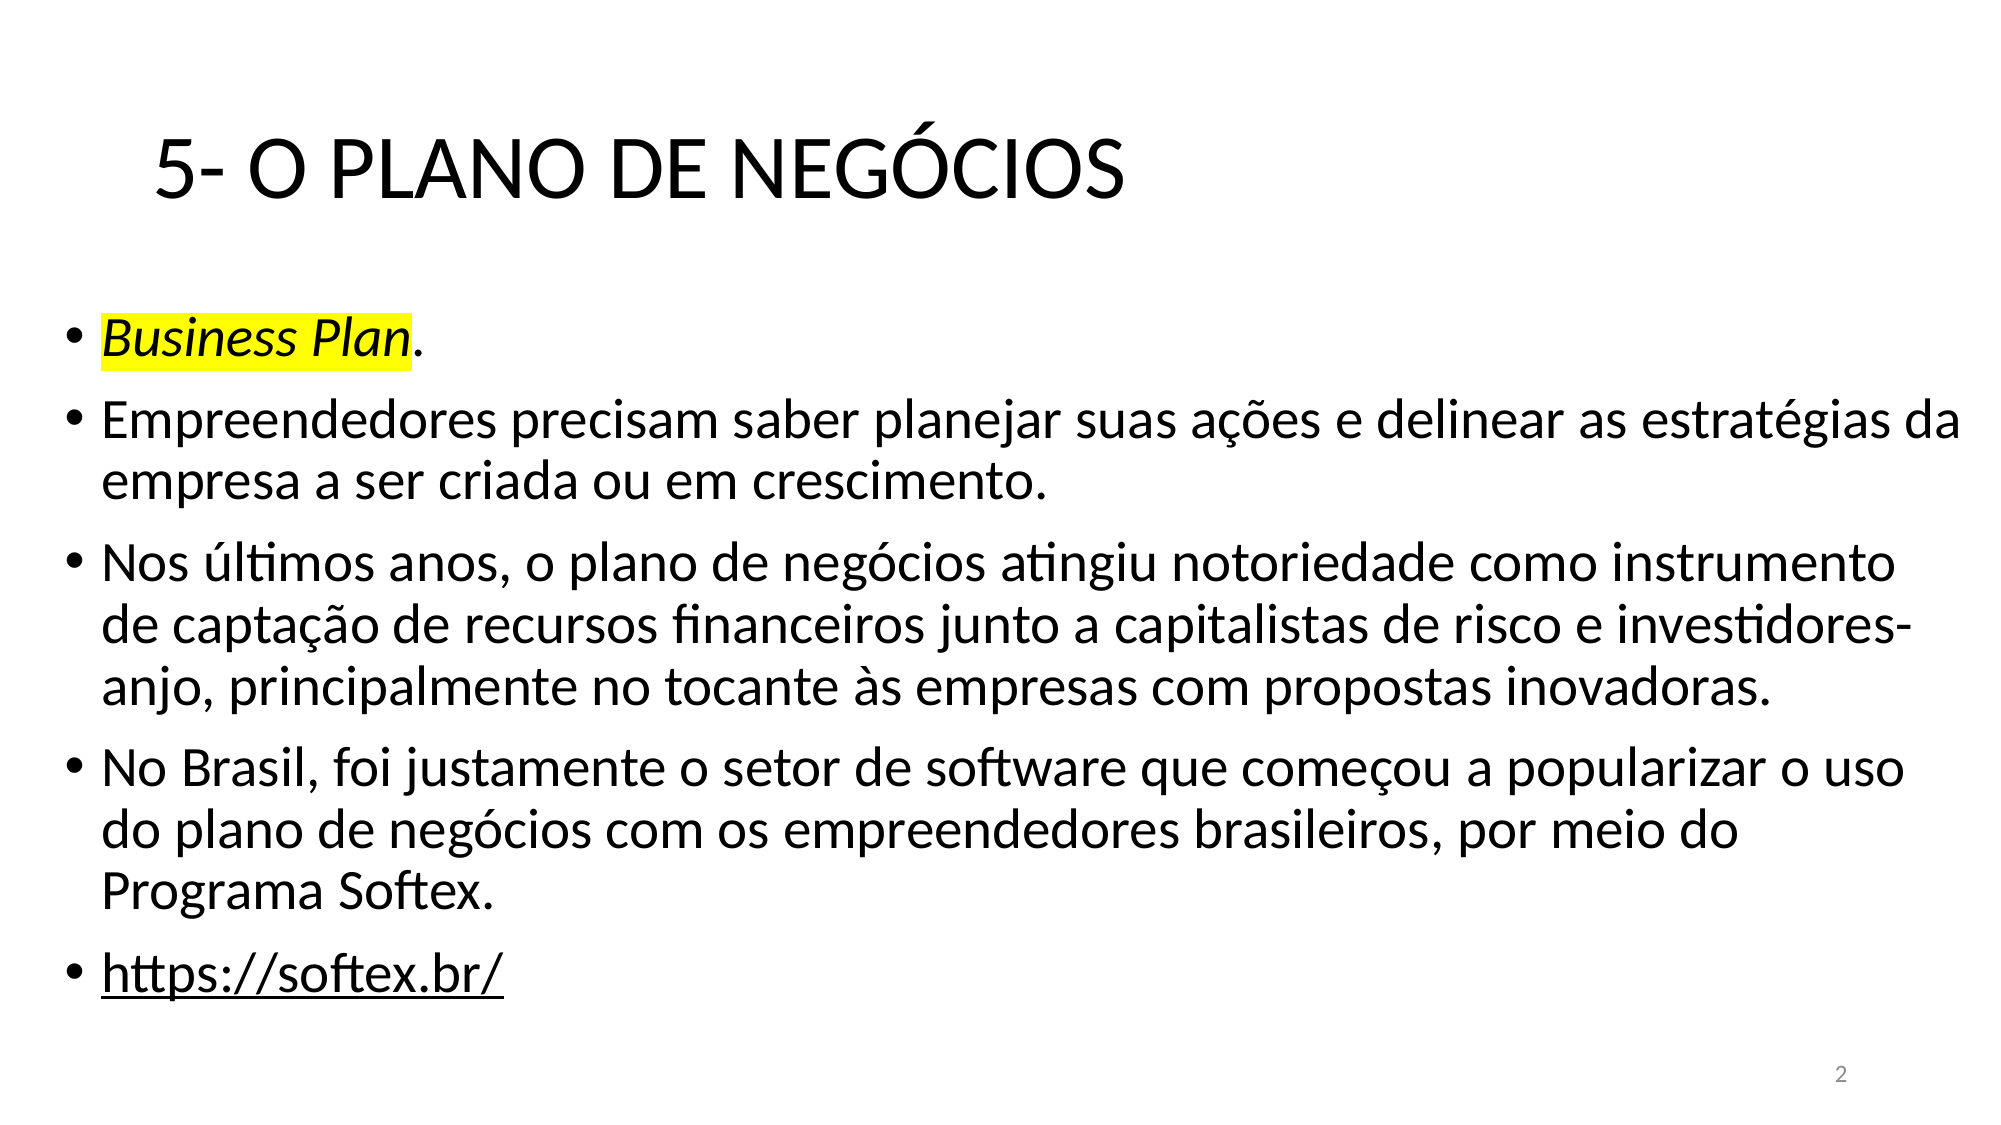

# 5- O PLANO DE NEGÓCIOS
Business Plan.
Empreendedores precisam saber planejar suas ações e delinear as estratégias da empresa a ser criada ou em crescimento.
Nos últimos anos, o plano de negócios atingiu notoriedade como instrumento de captação de recursos financeiros junto a capitalistas de risco e investidores-anjo, principalmente no tocante às empresas com propostas inovadoras.
No Brasil, foi justamente o setor de software que começou a popularizar o uso do plano de negócios com os empreendedores brasileiros, por meio do Programa Softex.
https://softex.br/
2